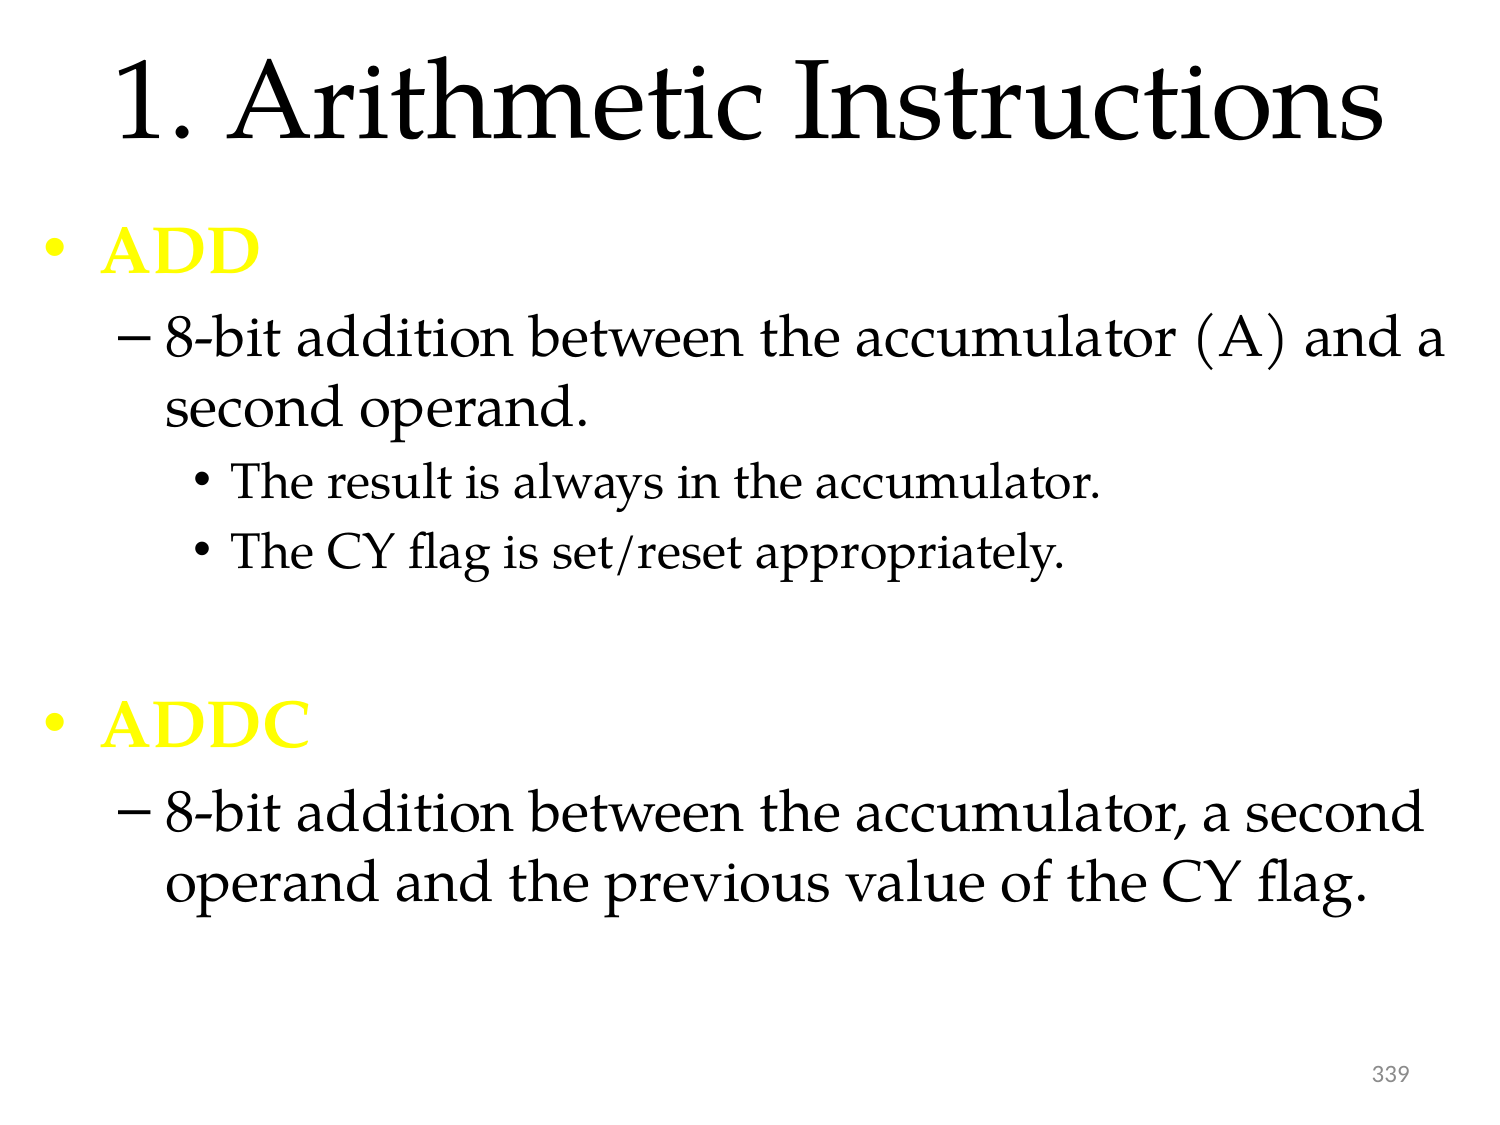

# 1. Arithmetic Instructions
ADD
8-bit addition between the accumulator (A) and a second operand.
The result is always in the accumulator.
The CY flag is set/reset appropriately.

ADDC
8-bit addition between the accumulator, a second operand and the previous value of the CY flag.
339